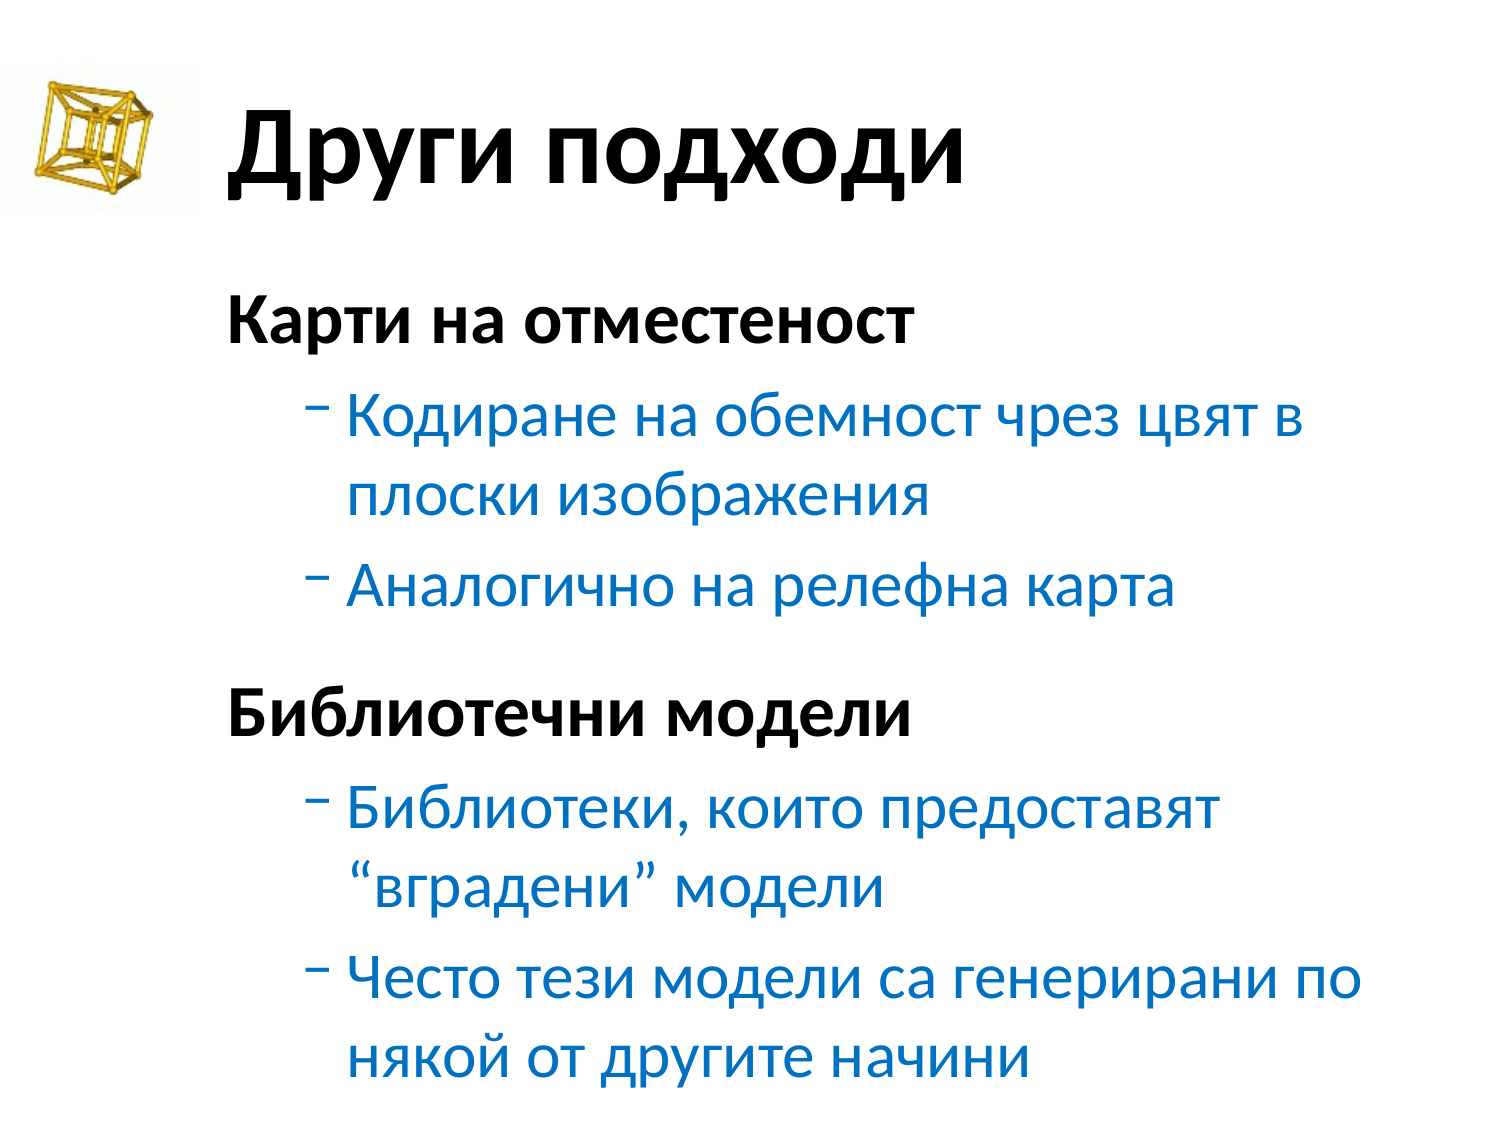

# Други подходи
Карти на отместеност
Кодиране на обемност чрез цвят в плоски изображения
Аналогично на релефна карта

Библиотечни модели
Библиотеки, които предоставят “вградени” модели
Често тези модели са генерирани по някой от другите начини